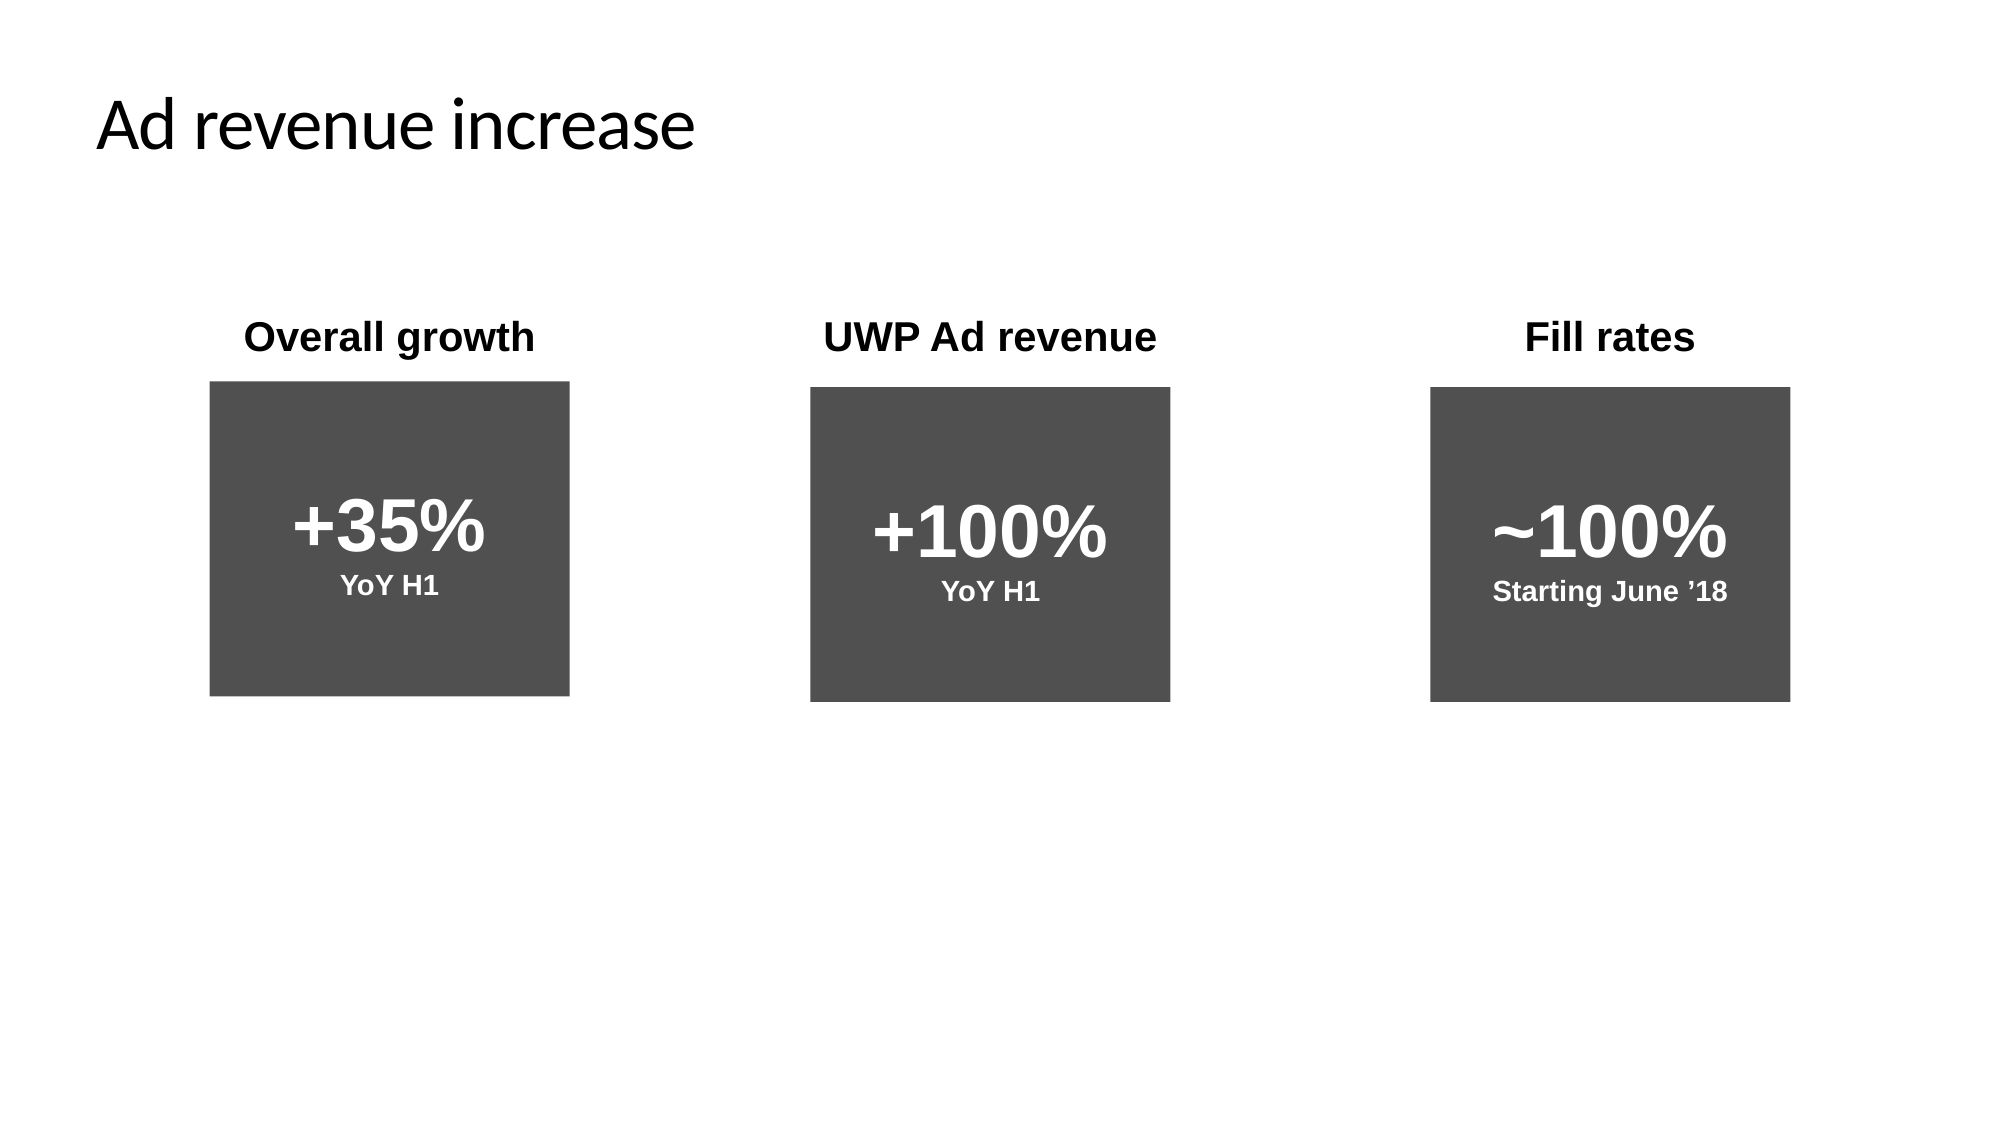

# Ad revenue increase
Overall growth
UWP Ad revenue
Fill rates
+35%
YoY H1
+100%
YoY H1
~100%
Starting June ’18